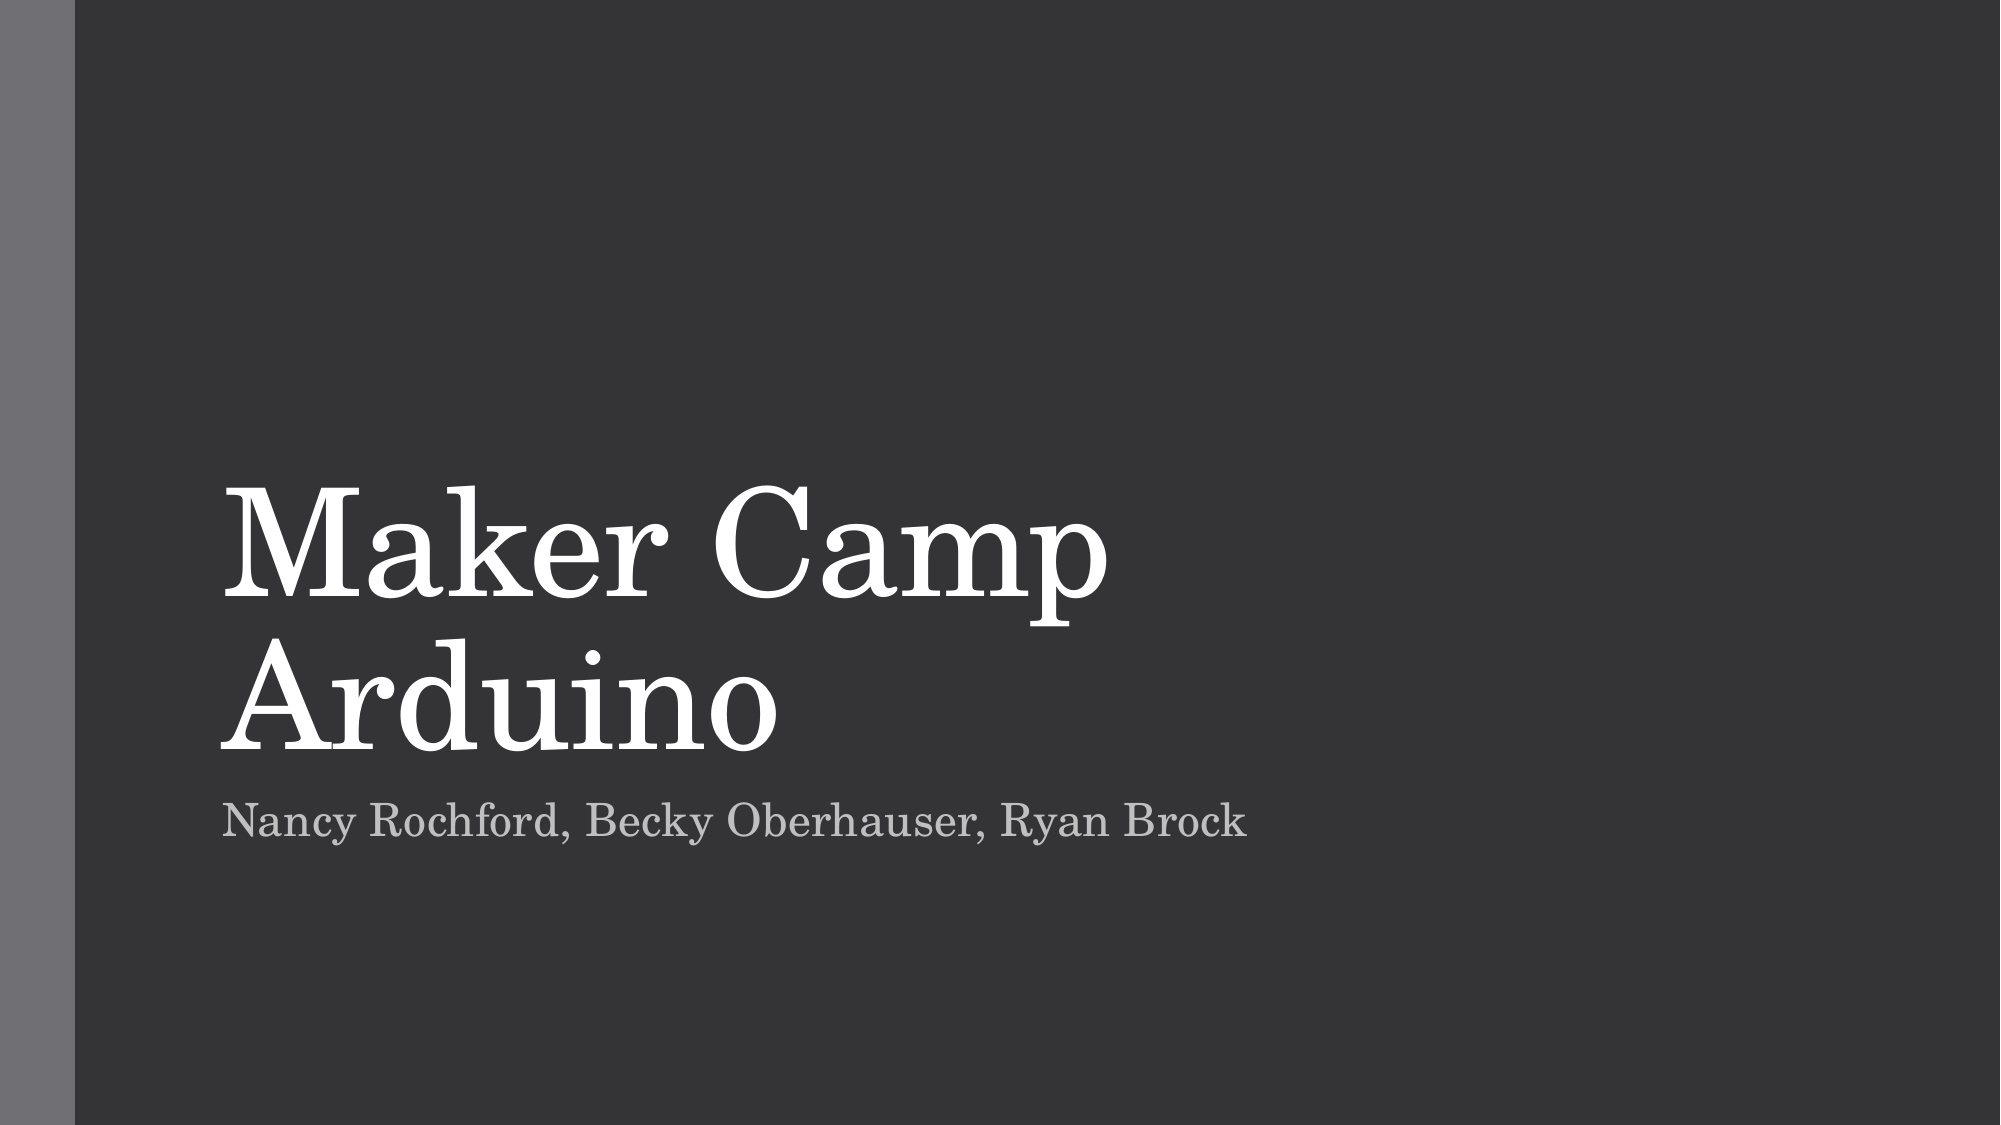

# Maker Camp Arduino
Nancy Rochford, Becky Oberhauser, Ryan Brock